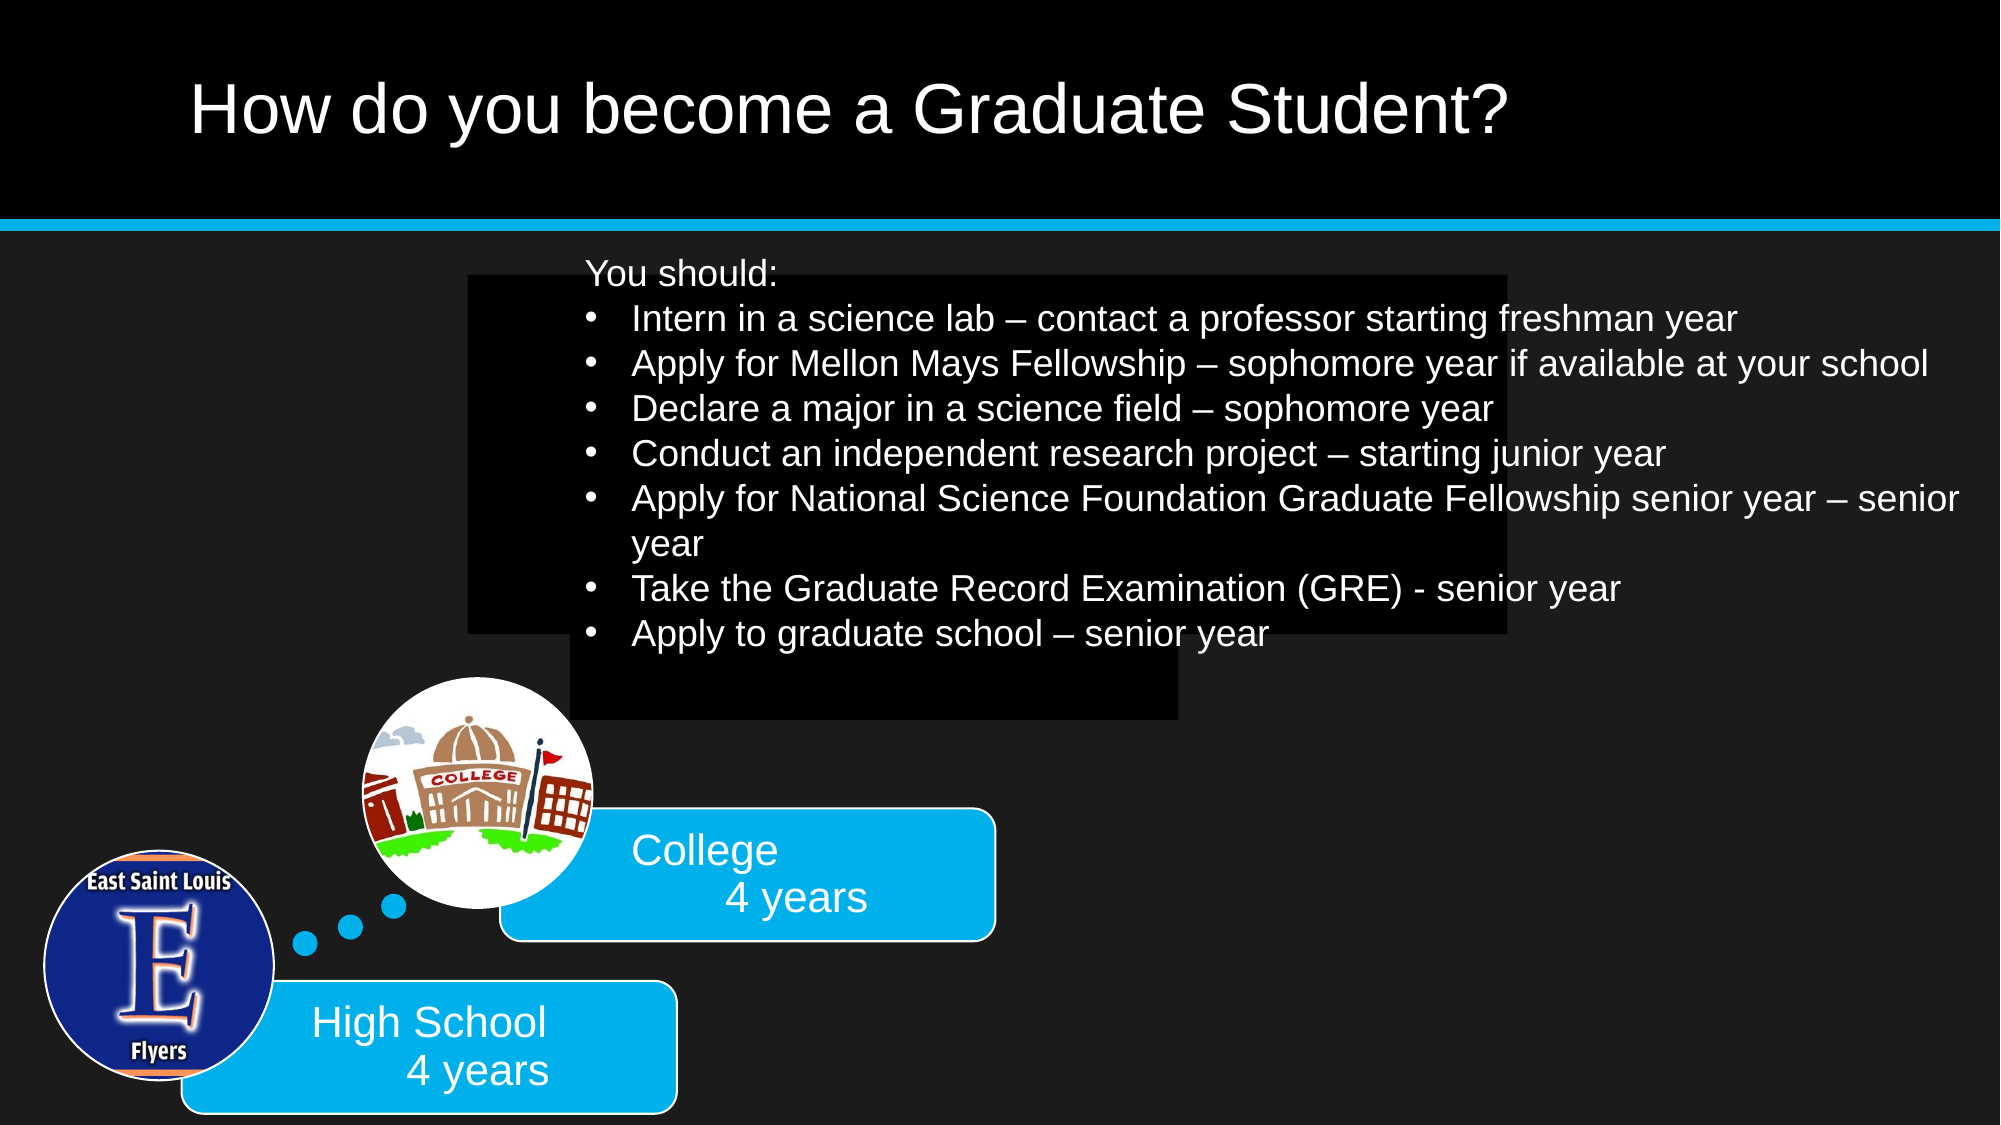

# How do you become a Graduate Student?
You should:
Intern in a science lab – contact a professor starting freshman year
Apply for Mellon Mays Fellowship – sophomore year if available at your school
Declare a major in a science field – sophomore year
Conduct an independent research project – starting junior year
Apply for National Science Foundation Graduate Fellowship senior year – senior year
Take the Graduate Record Examination (GRE) - senior year
Apply to graduate school – senior year

High School         4 years
College                4 years
Graduate School 5-6 years